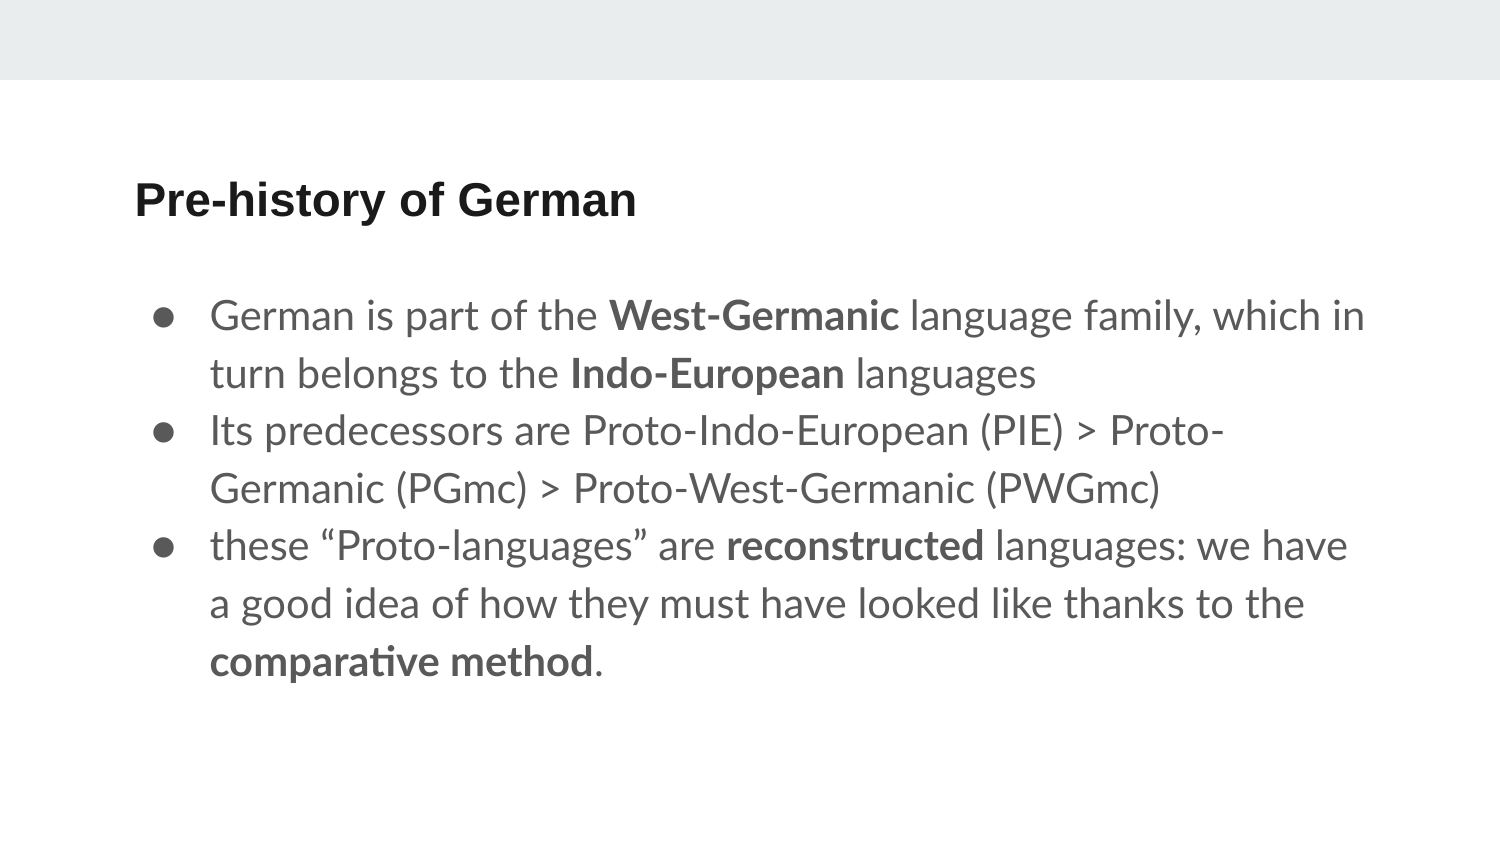

# Pre-history of German
German is part of the West-Germanic language family, which in turn belongs to the Indo-European languages
Its predecessors are Proto-Indo-European (PIE) > Proto-Germanic (PGmc) > Proto-West-Germanic (PWGmc)
these “Proto-languages” are reconstructed languages: we have a good idea of how they must have looked like thanks to the comparative method.